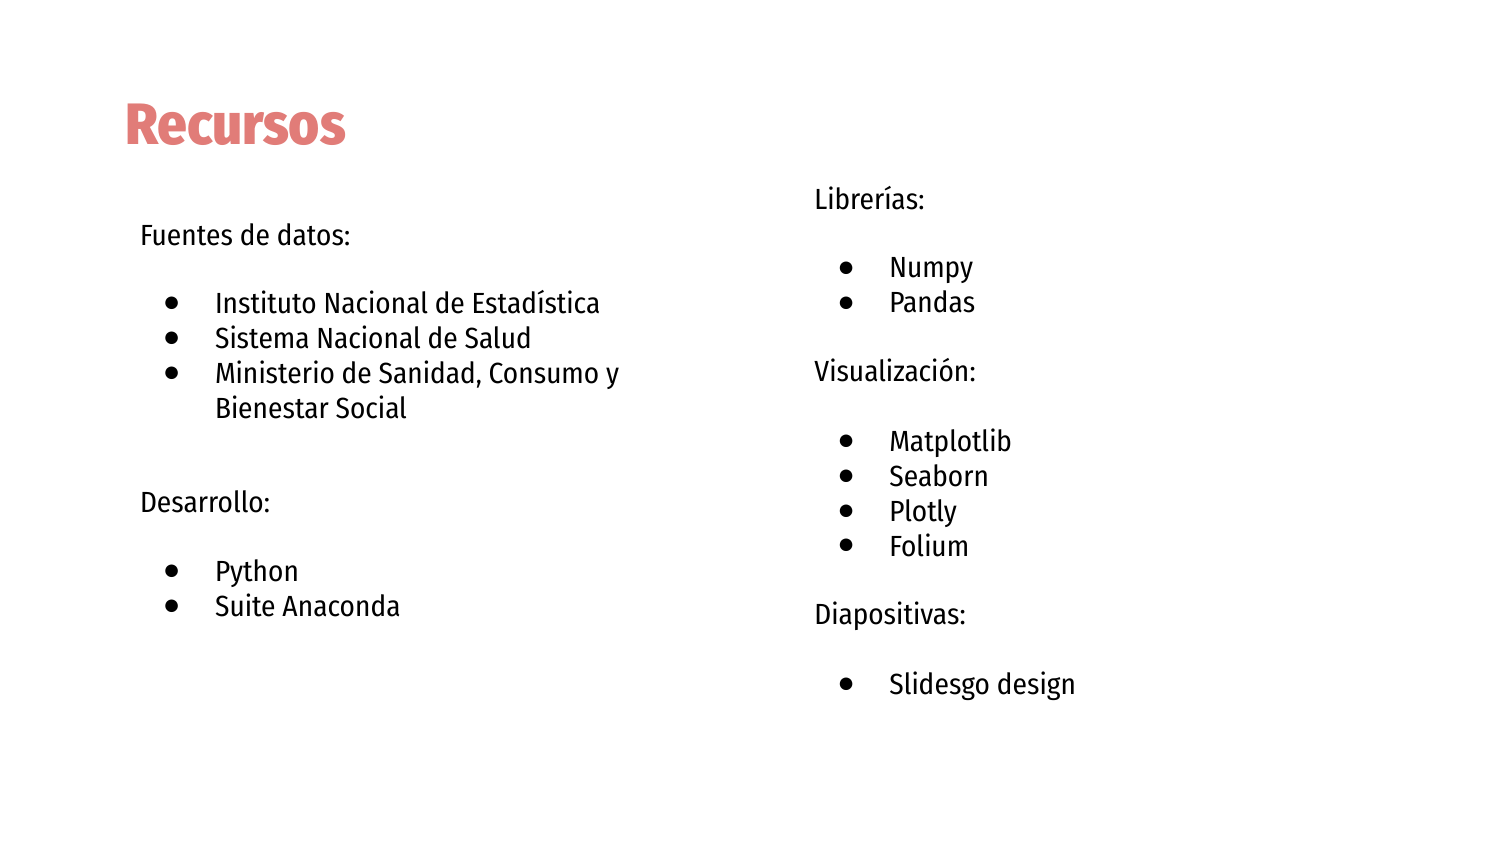

# Recursos
Librerías:
Numpy
Pandas
Visualización:

Matplotlib
Seaborn
Plotly
Folium
Diapositivas:

Slidesgo design
Fuentes de datos:
Instituto Nacional de Estadística
Sistema Nacional de Salud
Ministerio de Sanidad, Consumo y Bienestar Social
Desarrollo:
Python
Suite Anaconda